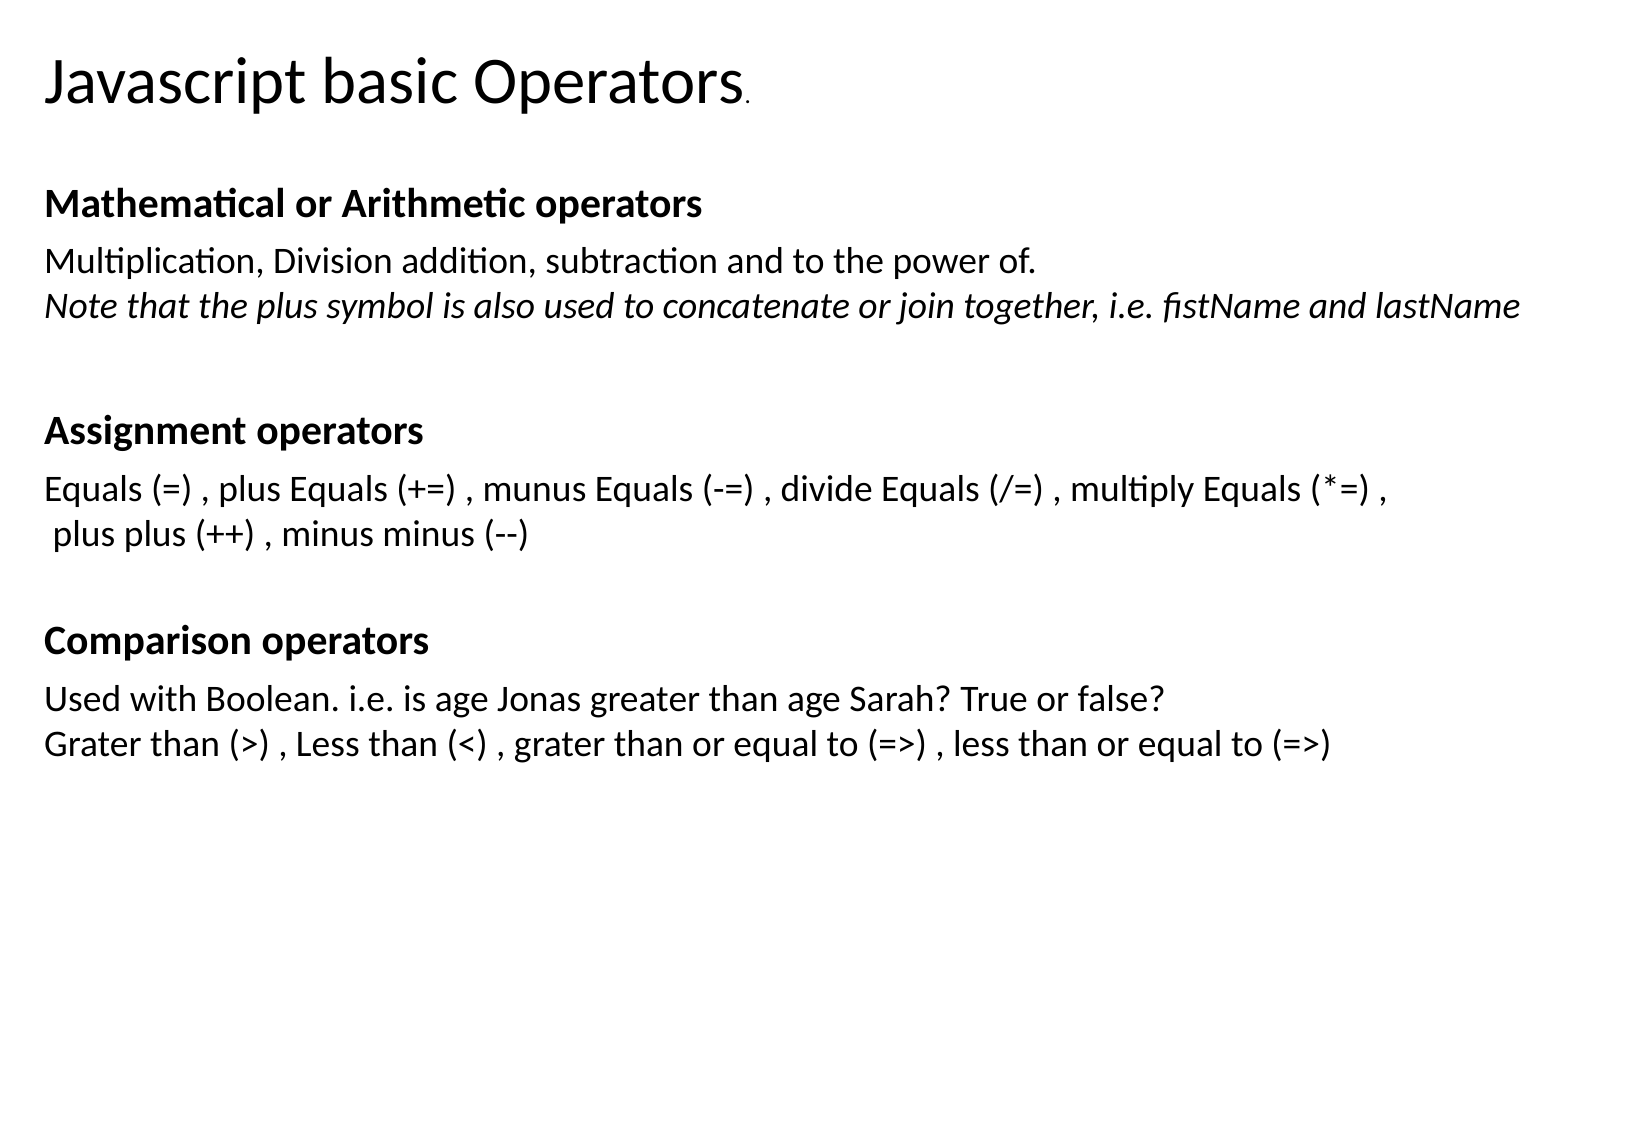

Javascript basic Operators.

Mathematical or Arithmetic operators
Multiplication, Division addition, subtraction and to the power of.
Note that the plus symbol is also used to concatenate or join together, i.e. fistName and lastName
Assignment operators
Equals (=) , plus Equals (+=) , munus Equals (-=) , divide Equals (/=) , multiply Equals (*=) ,
 plus plus (++) , minus minus (--)
Comparison operators
Used with Boolean. i.e. is age Jonas greater than age Sarah? True or false?
Grater than (>) , Less than (<) , grater than or equal to (=>) , less than or equal to (=>)